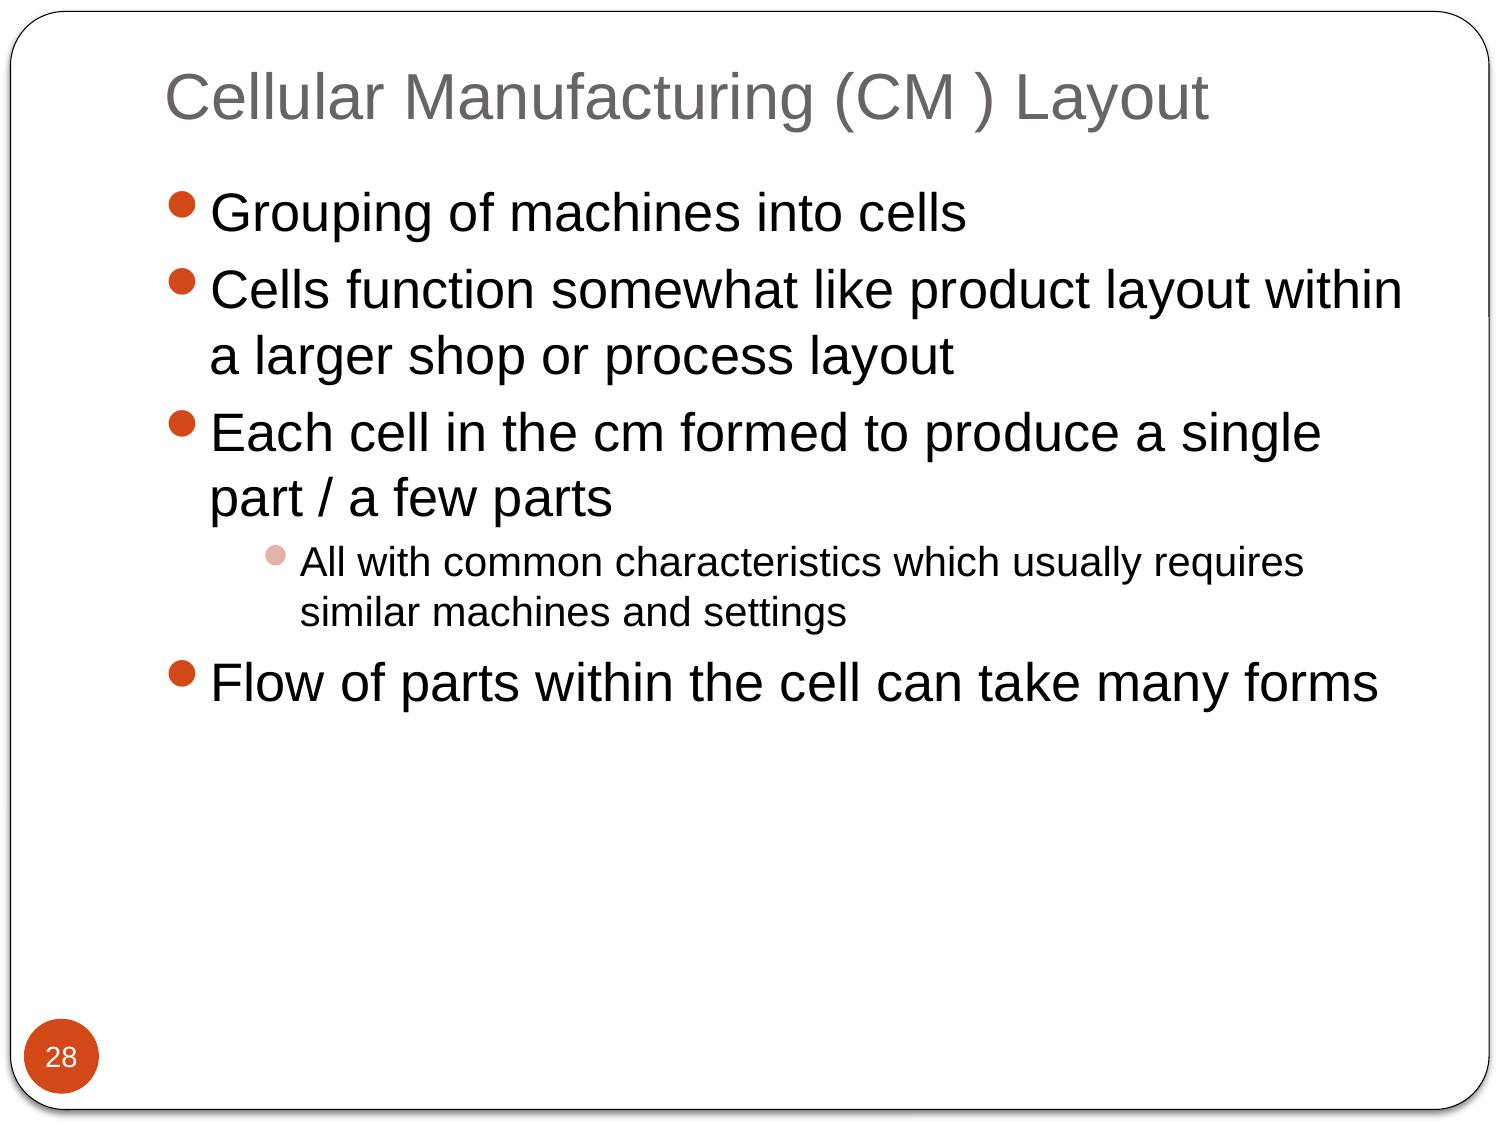

# Cellular Manufacturing (CM ) Layout
Grouping of machines into cells
Cells function somewhat like product layout within a larger shop or process layout
Each cell in the cm formed to produce a single part / a few parts
All with common characteristics which usually requires similar machines and settings
Flow of parts within the cell can take many forms

28